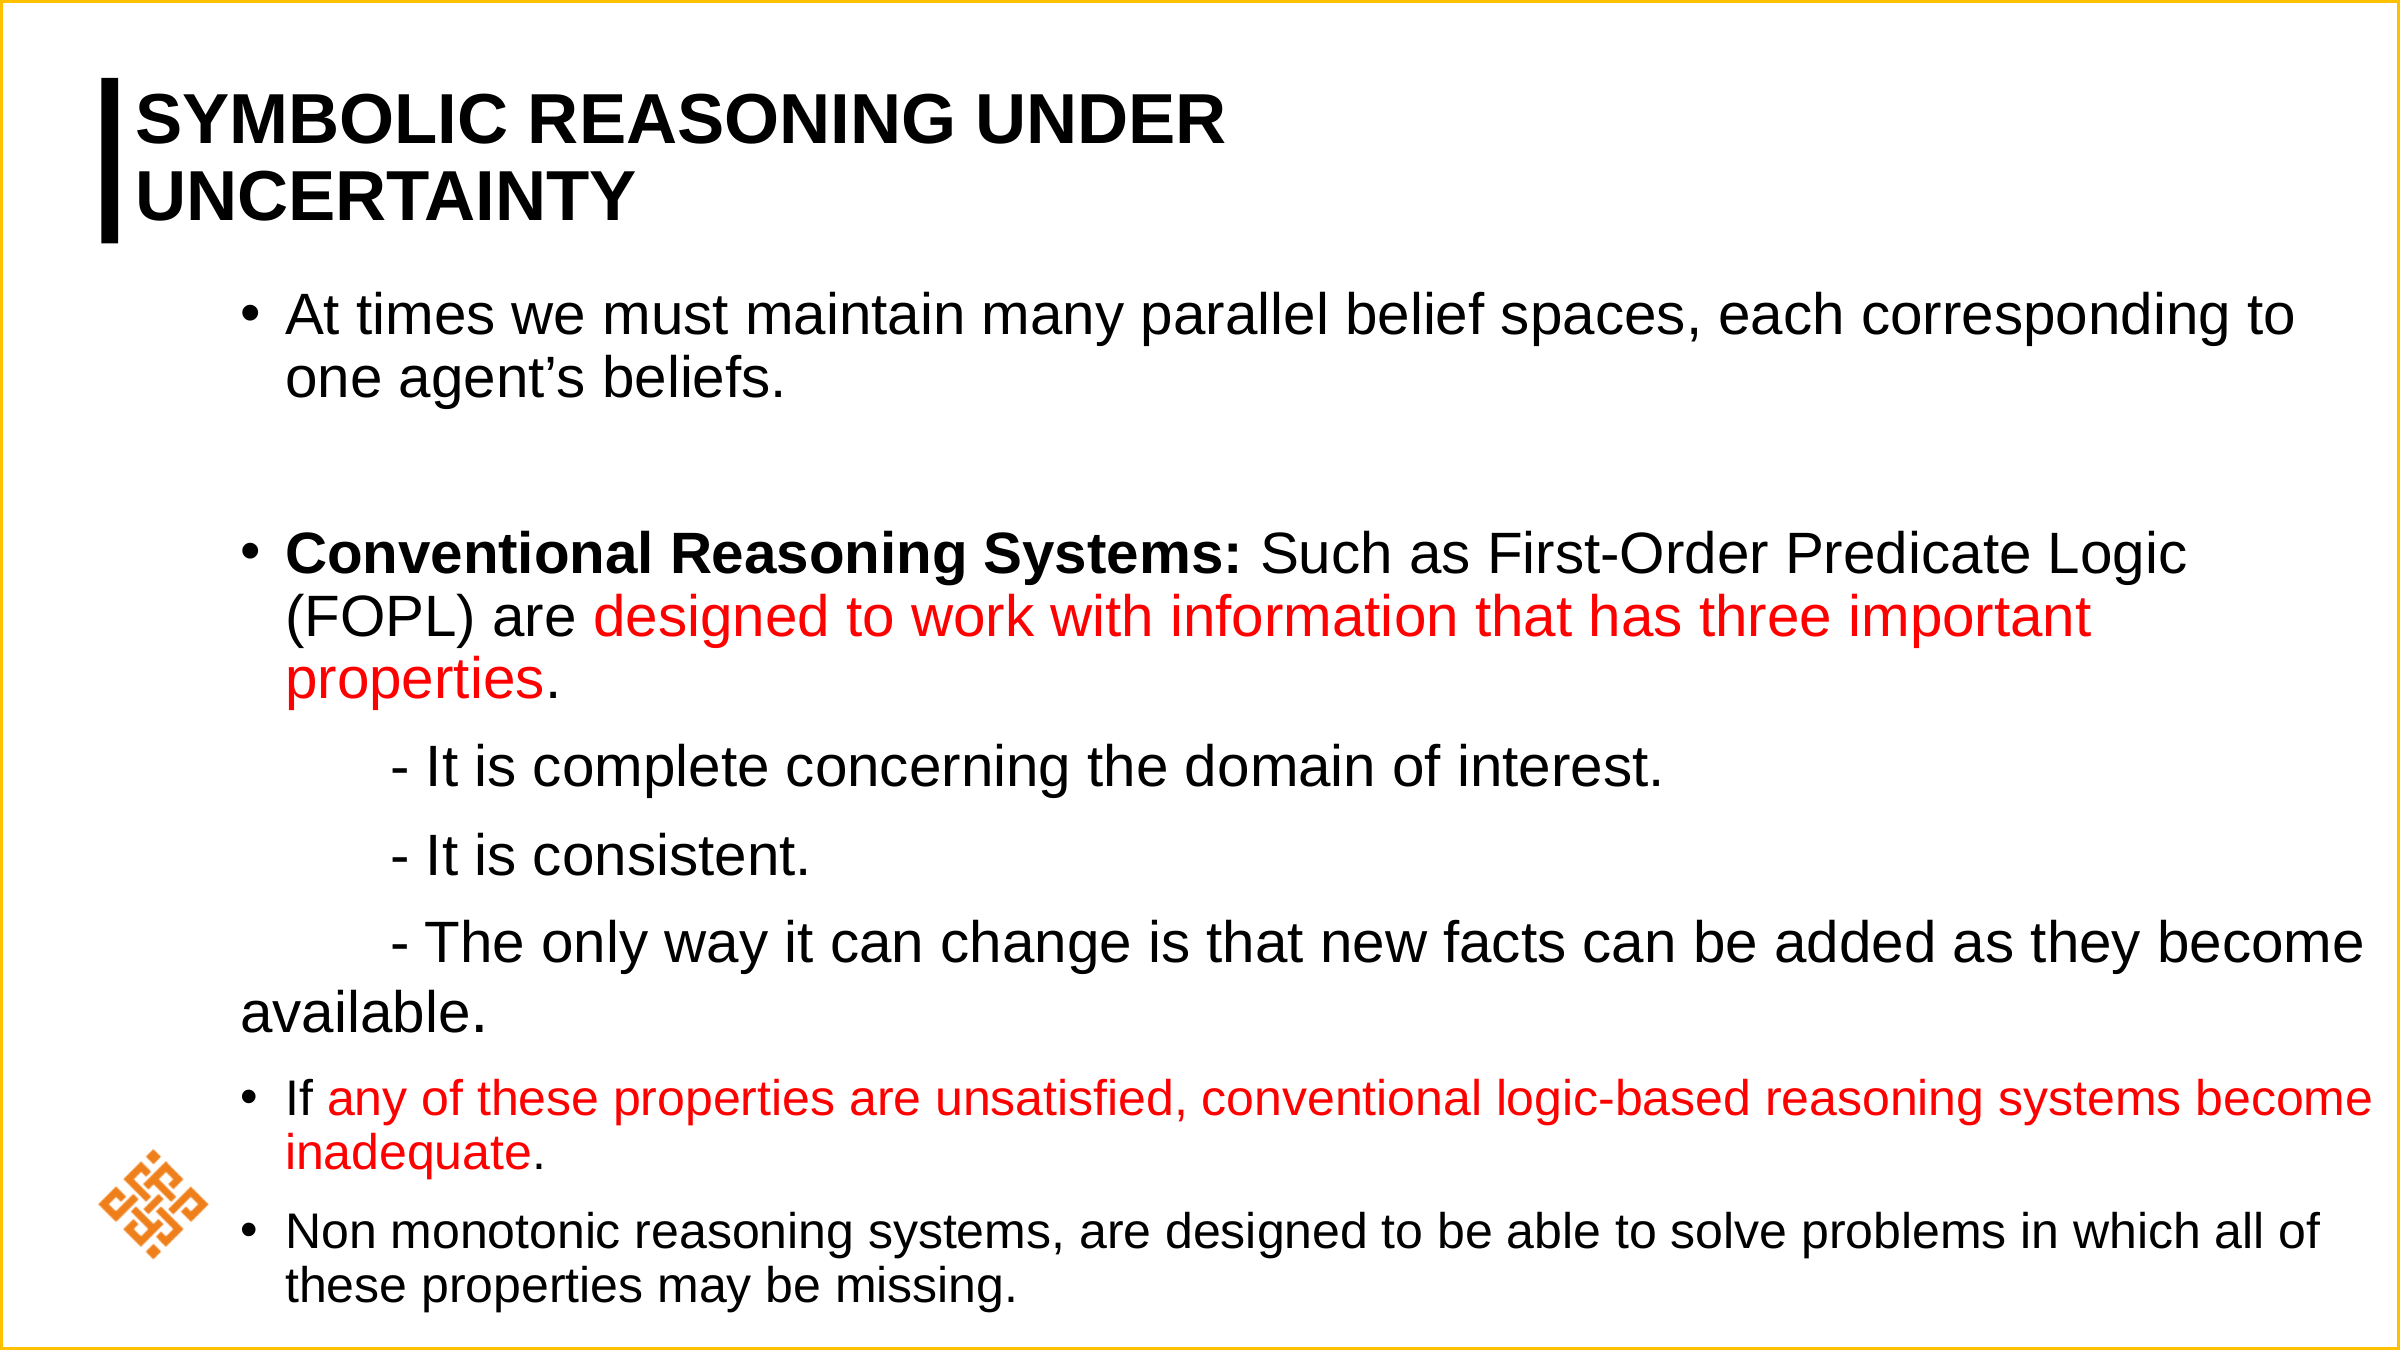

# Symbolic Reasoning under Uncertainty
At times we must maintain many parallel belief spaces, each corresponding to one agent’s beliefs.

Conventional Reasoning Systems: Such as First-Order Predicate Logic (FOPL) are designed to work with information that has three important properties.
	- It is complete concerning the domain of interest.
	- It is consistent.
	- The only way it can change is that new facts can be added as they become available.
If any of these properties are unsatisfied, conventional logic-based reasoning systems become inadequate.
Non monotonic reasoning systems, are designed to be able to solve problems in which all of these properties may be missing.